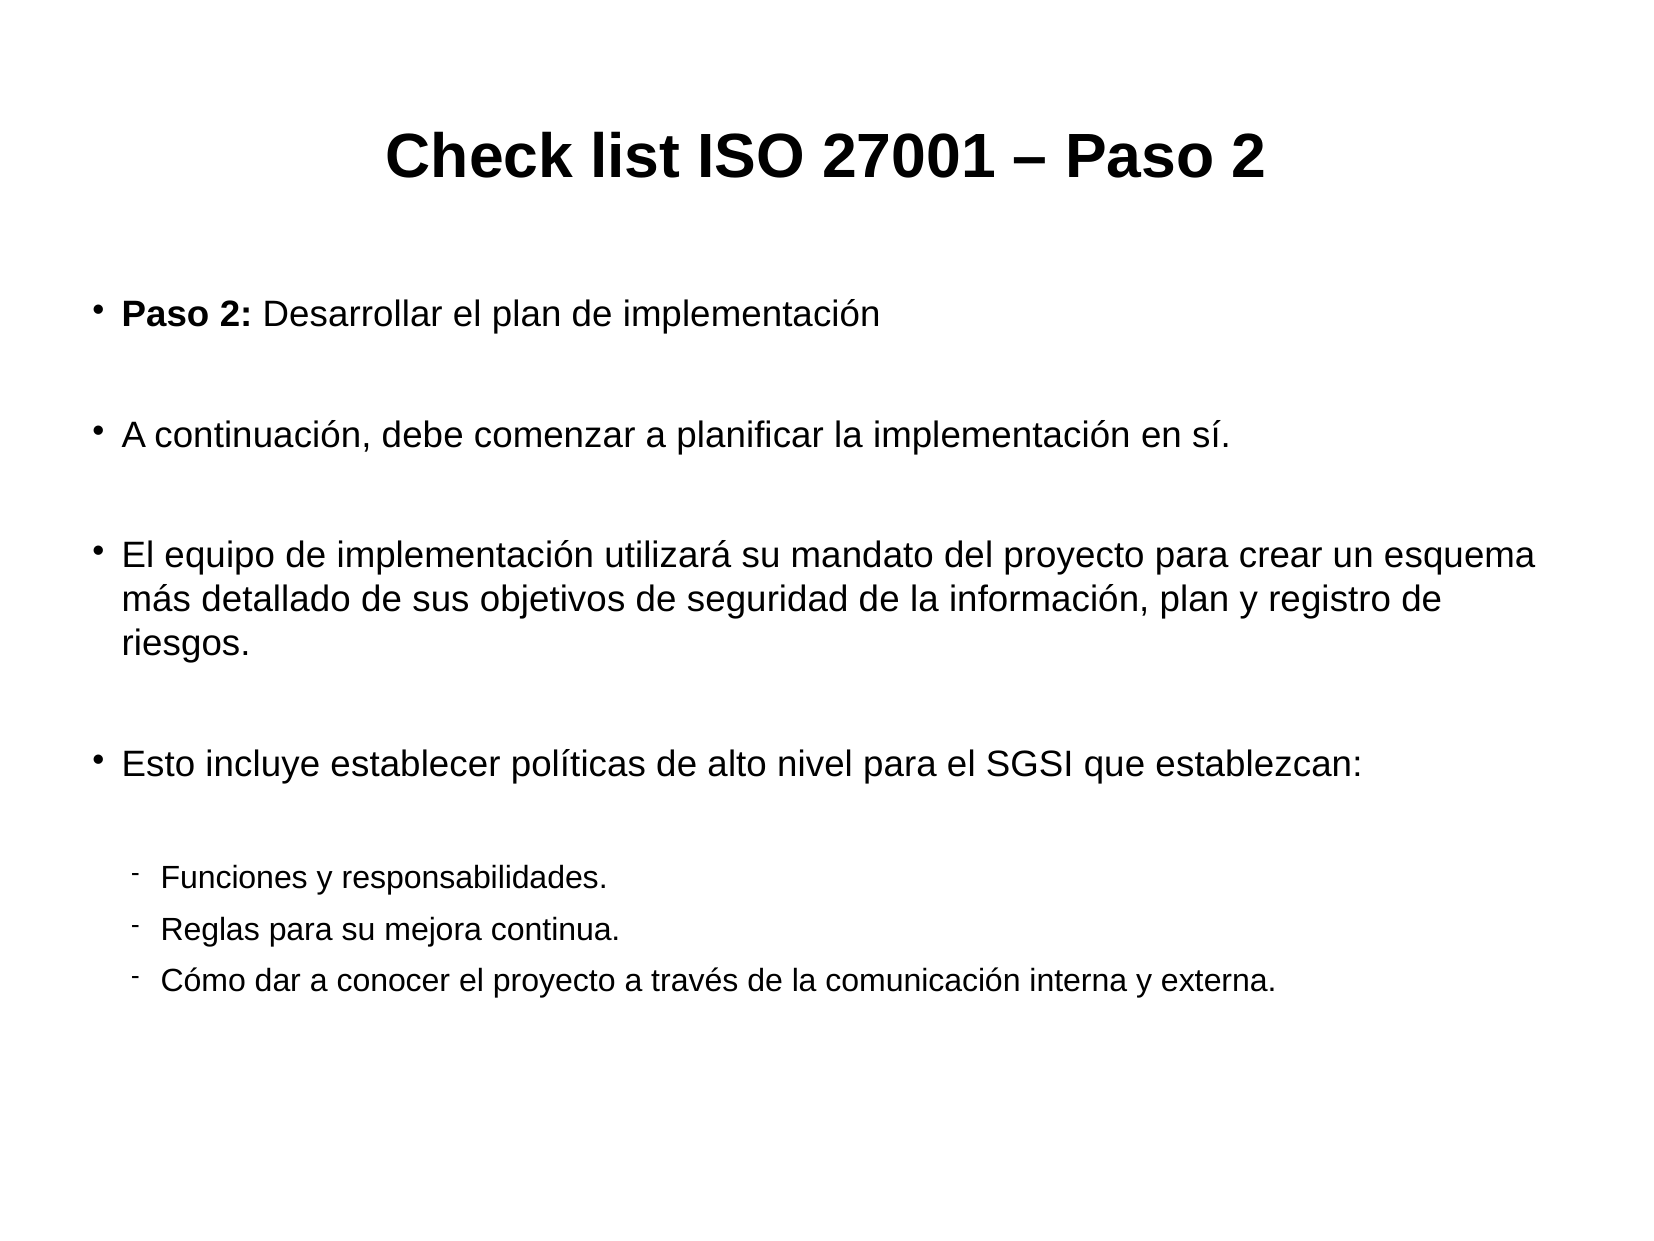

Check list ISO 27001 – Paso 2
Paso 2: Desarrollar el plan de implementación

A continuación, debe comenzar a planificar la implementación en sí.

El equipo de implementación utilizará su mandato del proyecto para crear un esquema más detallado de sus objetivos de seguridad de la información, plan y registro de riesgos.

Esto incluye establecer políticas de alto nivel para el SGSI que establezcan:

Funciones y responsabilidades.
Reglas para su mejora continua.
Cómo dar a conocer el proyecto a través de la comunicación interna y externa.